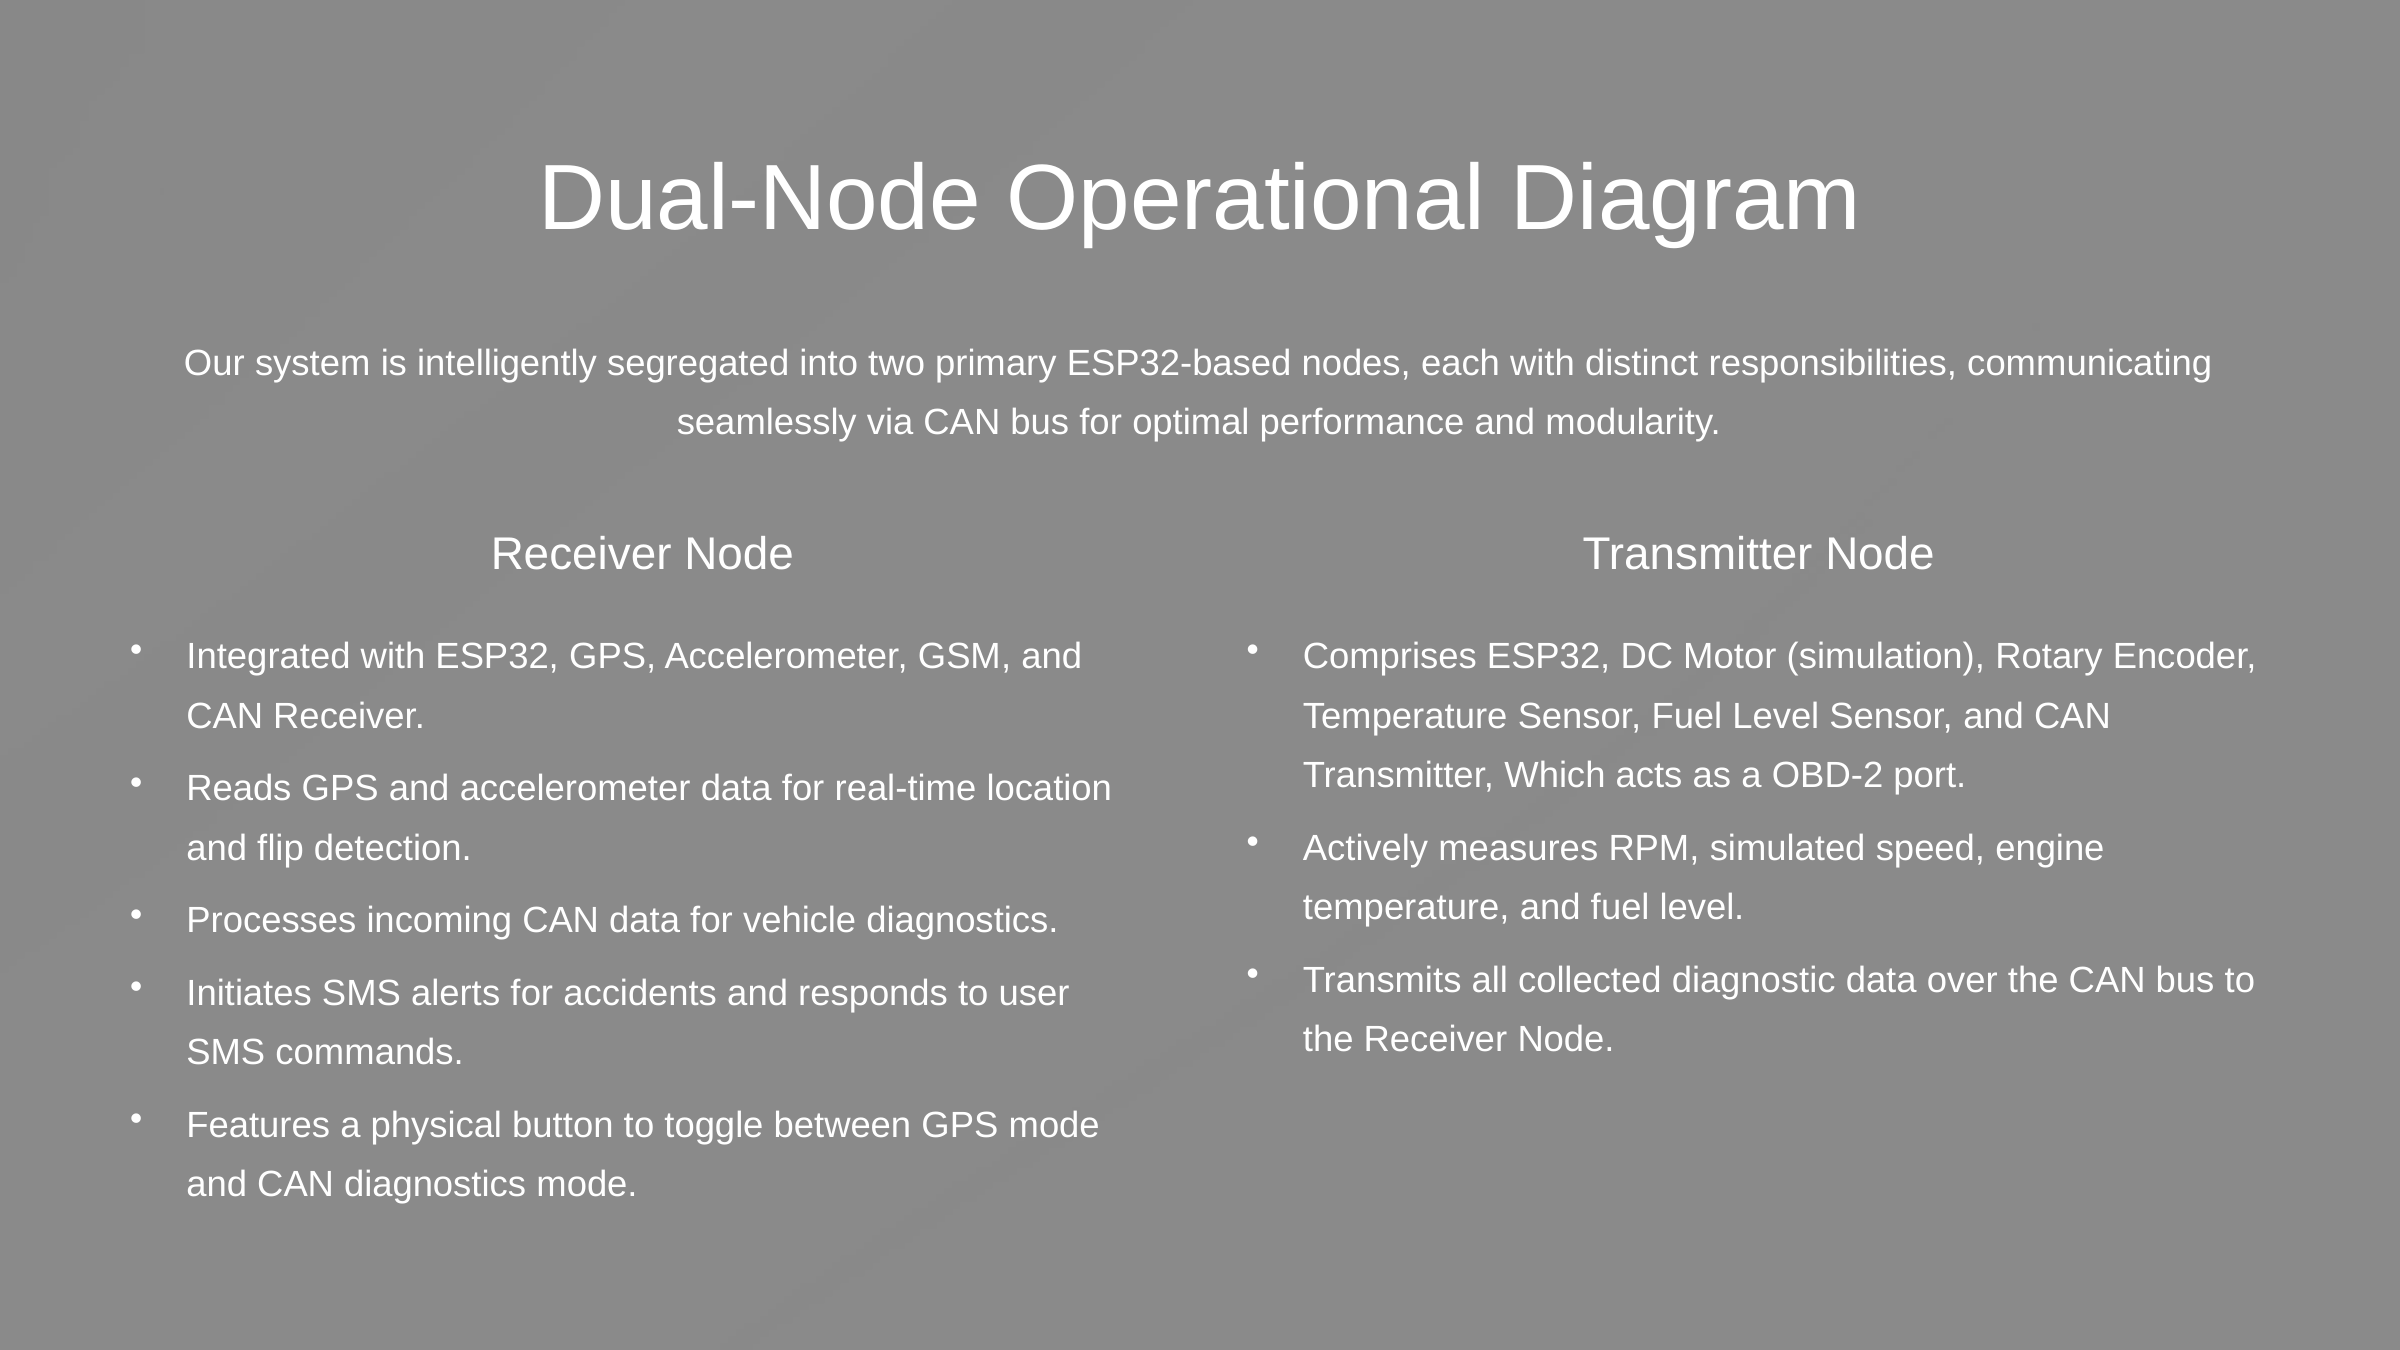

Dual-Node Operational Diagram
Our system is intelligently segregated into two primary ESP32-based nodes, each with distinct responsibilities, communicating seamlessly via CAN bus for optimal performance and modularity.
Receiver Node
Transmitter Node
Integrated with ESP32, GPS, Accelerometer, GSM, and CAN Receiver.
Comprises ESP32, DC Motor (simulation), Rotary Encoder, Temperature Sensor, Fuel Level Sensor, and CAN Transmitter, Which acts as a OBD-2 port.
Reads GPS and accelerometer data for real-time location and flip detection.
Actively measures RPM, simulated speed, engine temperature, and fuel level.
Processes incoming CAN data for vehicle diagnostics.
Transmits all collected diagnostic data over the CAN bus to the Receiver Node.
Initiates SMS alerts for accidents and responds to user SMS commands.
Features a physical button to toggle between GPS mode and CAN diagnostics mode.